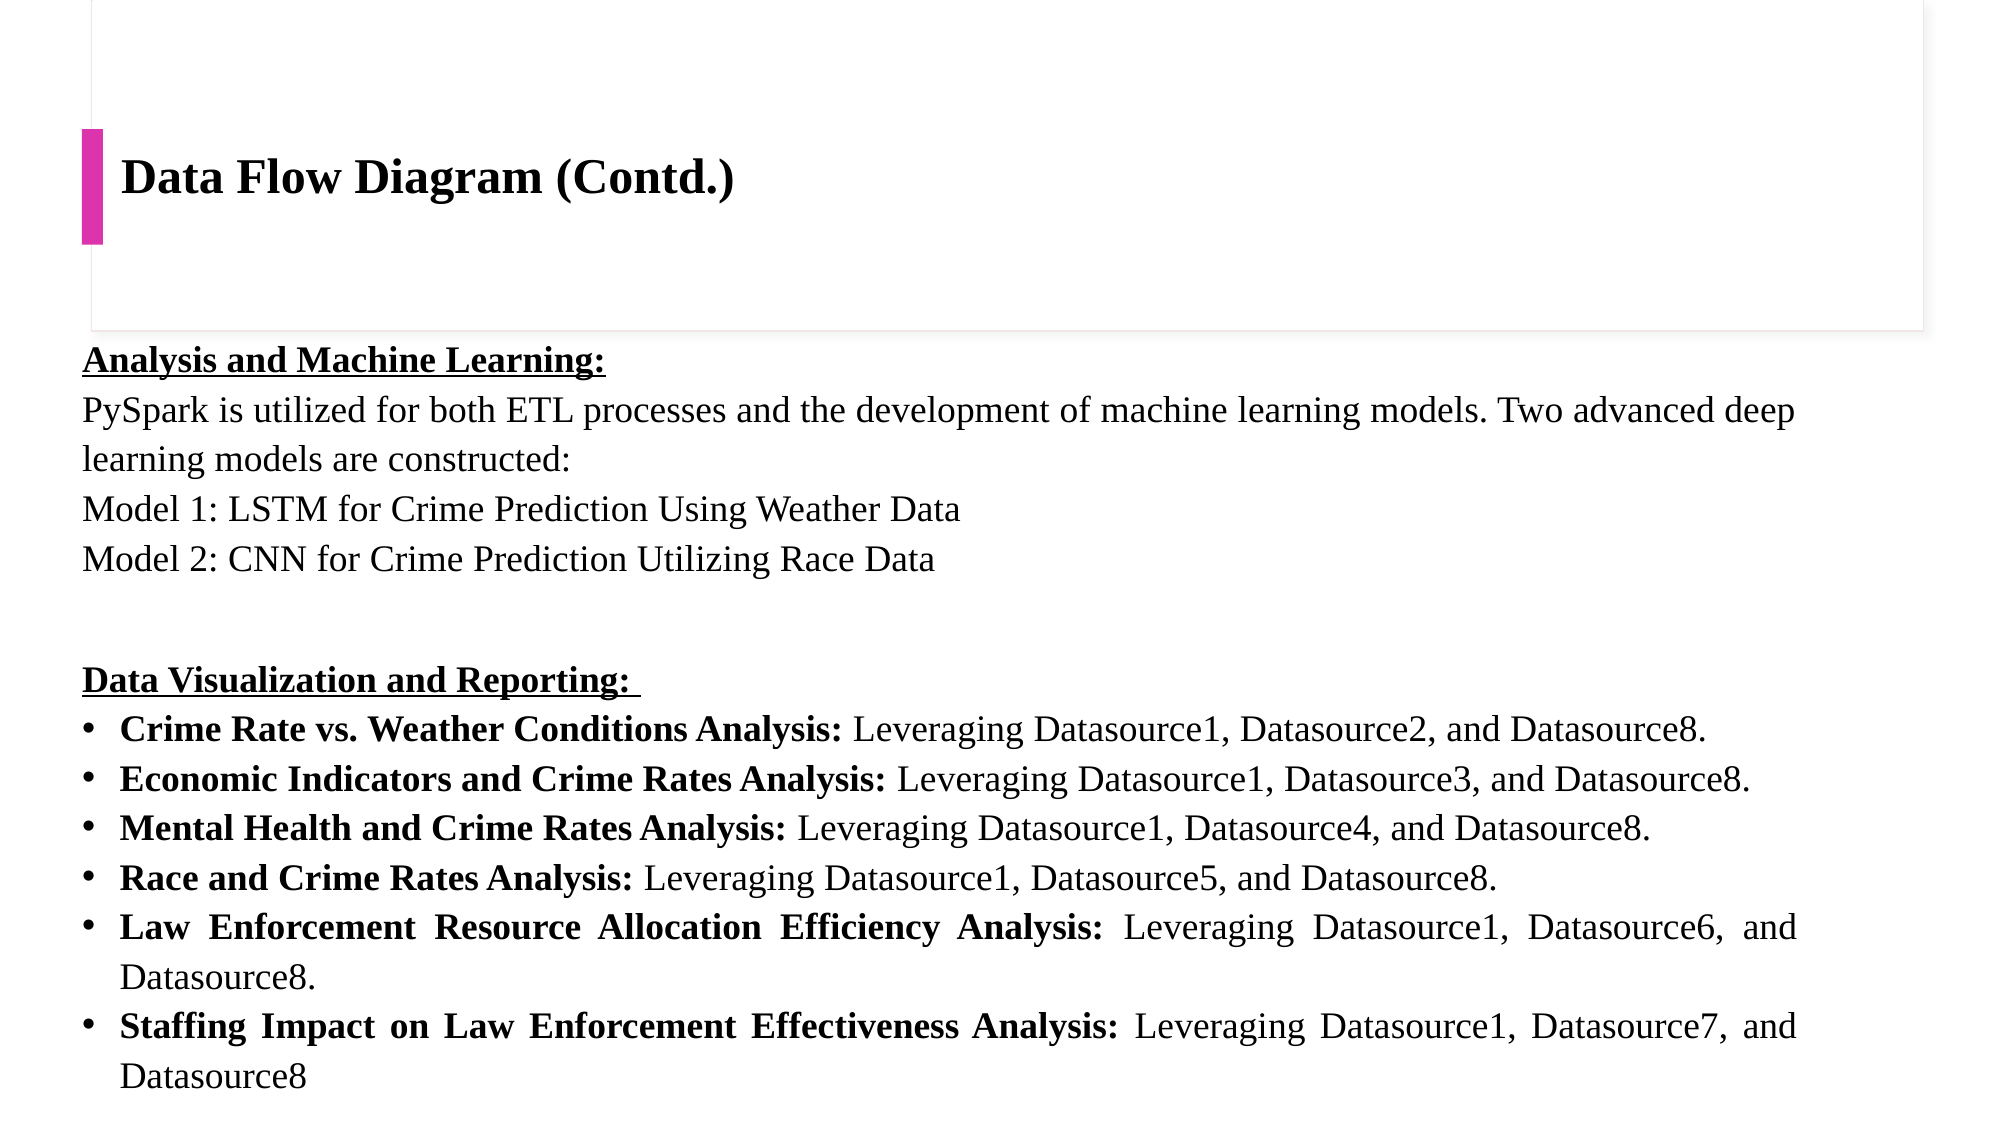

# Data Flow Diagram (Contd.)
Analysis and Machine Learning:
PySpark is utilized for both ETL processes and the development of machine learning models. Two advanced deep learning models are constructed:
Model 1: LSTM for Crime Prediction Using Weather Data
Model 2: CNN for Crime Prediction Utilizing Race Data
Data Visualization and Reporting:
Crime Rate vs. Weather Conditions Analysis: Leveraging Datasource1, Datasource2, and Datasource8.
Economic Indicators and Crime Rates Analysis: Leveraging Datasource1, Datasource3, and Datasource8.
Mental Health and Crime Rates Analysis: Leveraging Datasource1, Datasource4, and Datasource8.
Race and Crime Rates Analysis: Leveraging Datasource1, Datasource5, and Datasource8.
Law Enforcement Resource Allocation Efficiency Analysis: Leveraging Datasource1, Datasource6, and Datasource8.
Staffing Impact on Law Enforcement Effectiveness Analysis: Leveraging Datasource1, Datasource7, and Datasource8